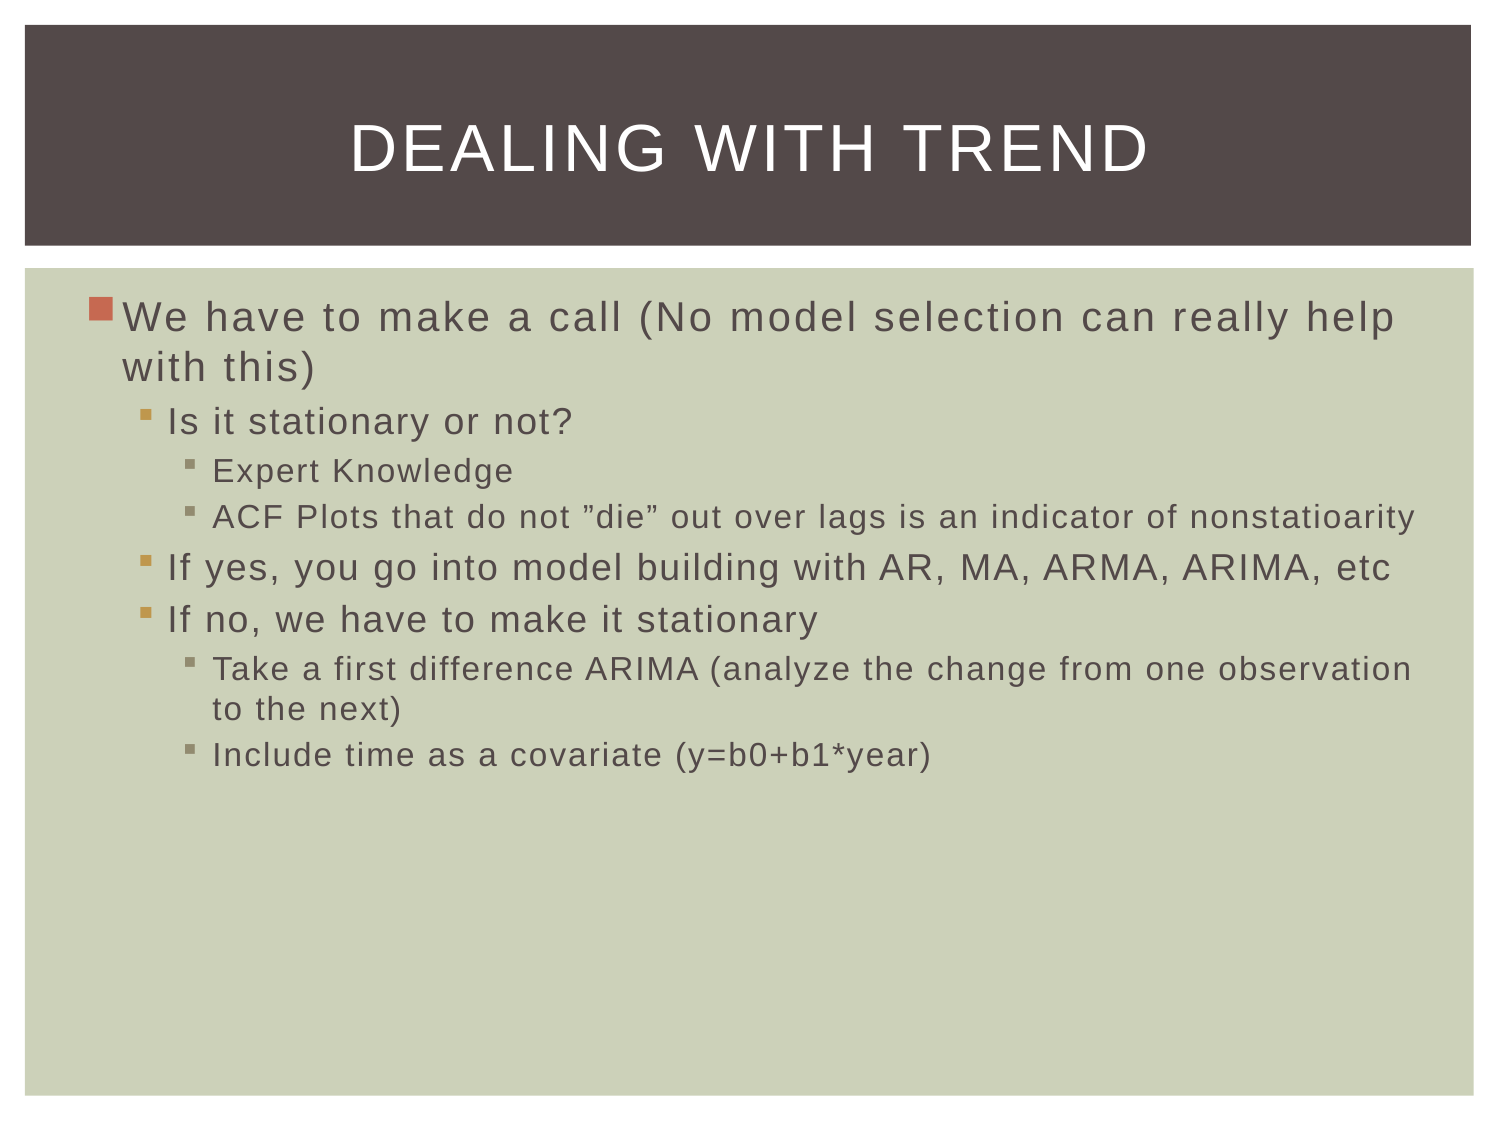

# Dealing with Trend
We have to make a call (No model selection can really help with this)
Is it stationary or not?
Expert Knowledge
ACF Plots that do not ”die” out over lags is an indicator of nonstatioarity
If yes, you go into model building with AR, MA, ARMA, ARIMA, etc
If no, we have to make it stationary
Take a first difference ARIMA (analyze the change from one observation to the next)
Include time as a covariate (y=b0+b1*year)